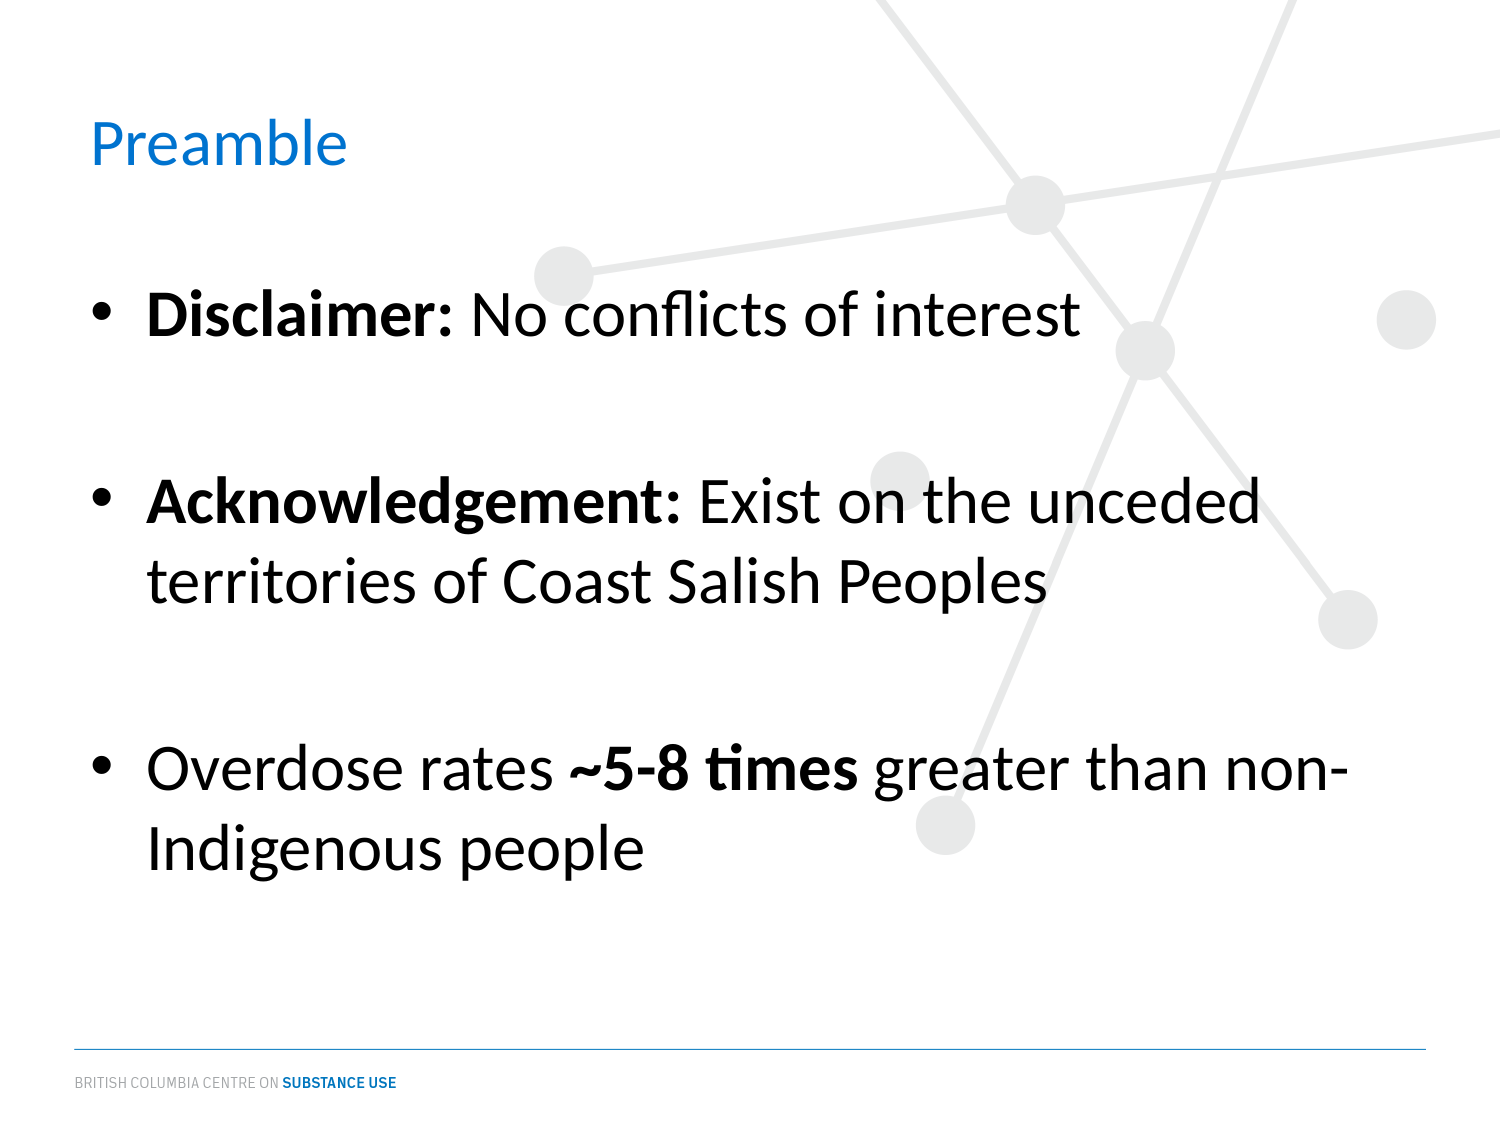

# Preamble
Disclaimer: No conflicts of interest

Acknowledgement: Exist on the unceded territories of Coast Salish Peoples

Overdose rates ~5-8 times greater than non-Indigenous people